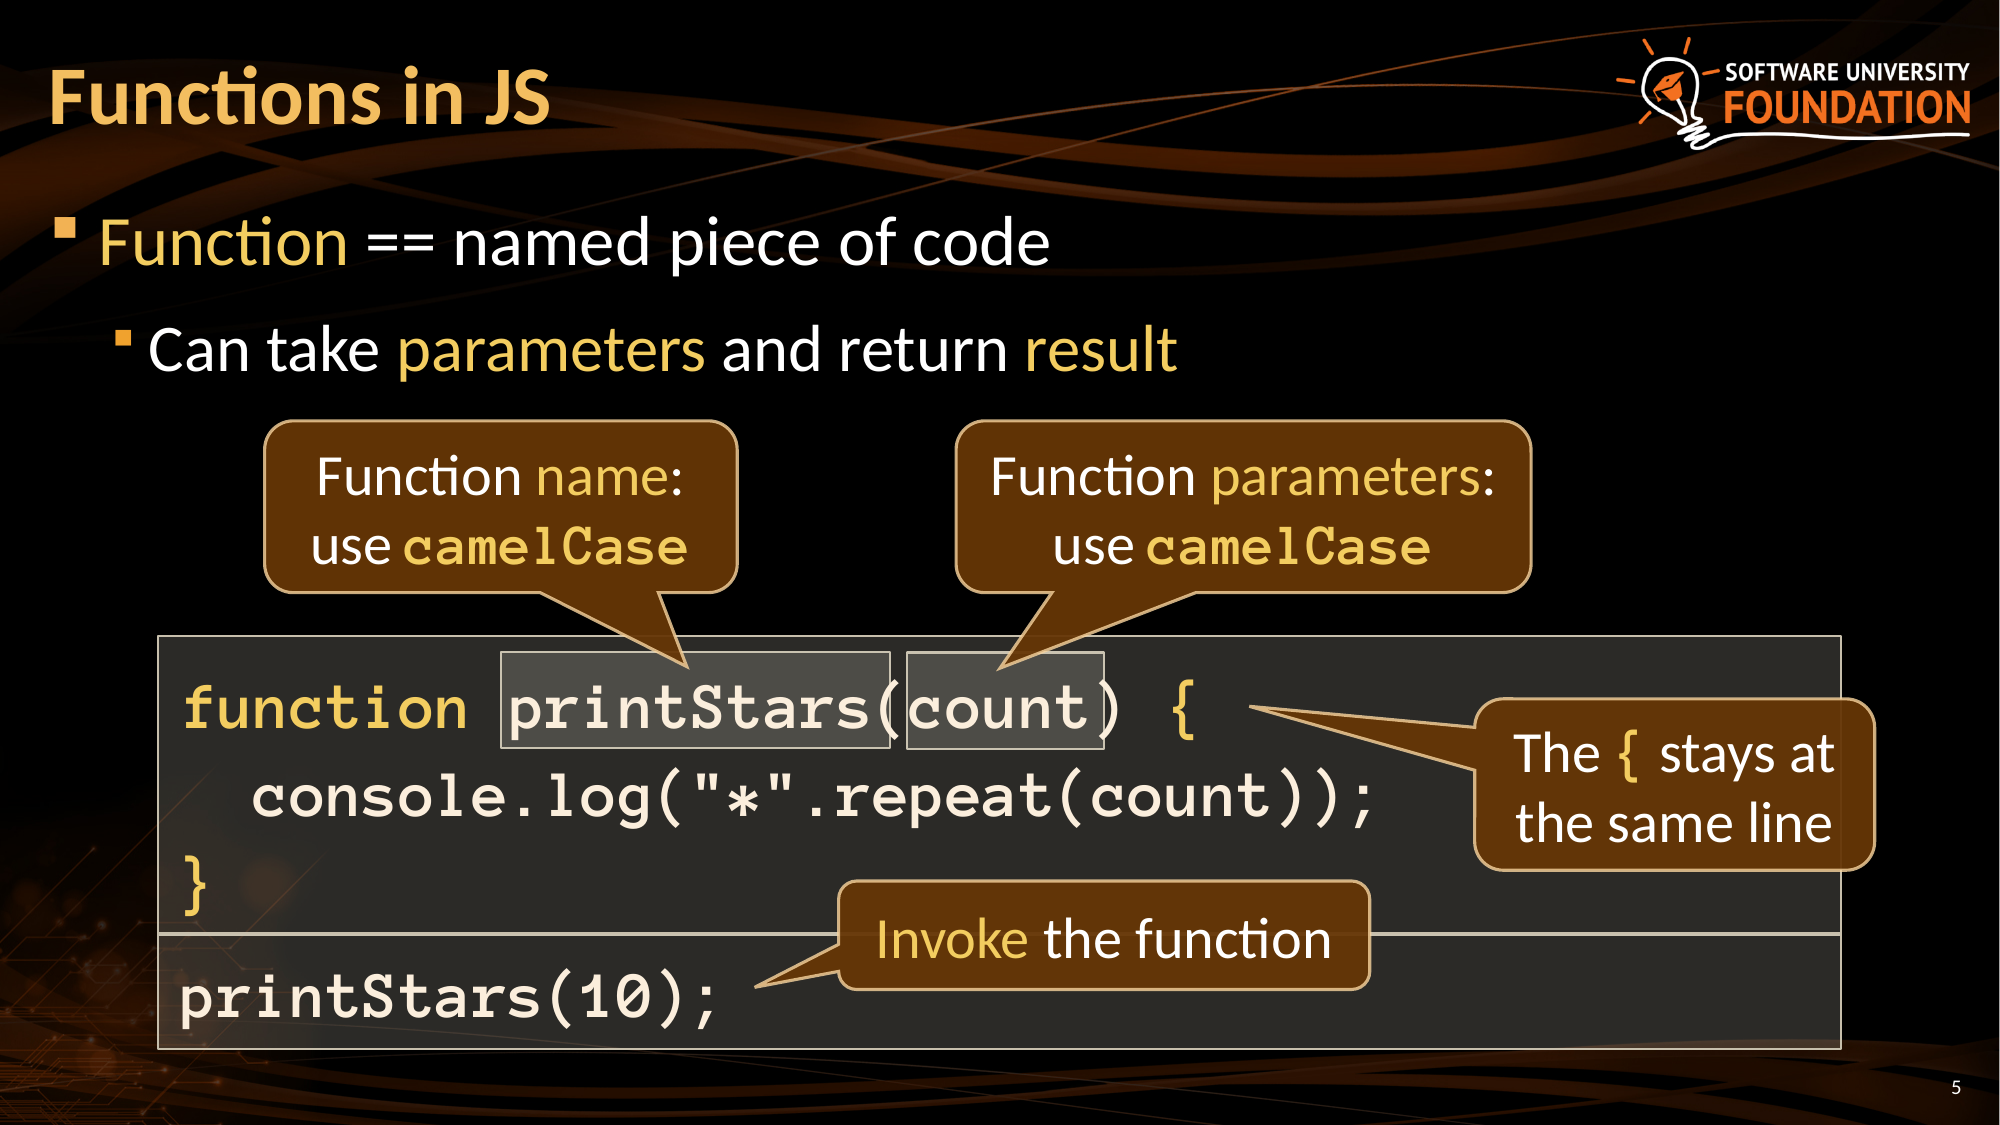

# Functions in JS
Function == named piece of code
Can take parameters and return result
Function name: use camelCase
Function parameters: use camelCase
function printStars(count) {
  console.log("*".repeat(count));
}

The { stays at the same line
Invoke the function
printStars(10);
5